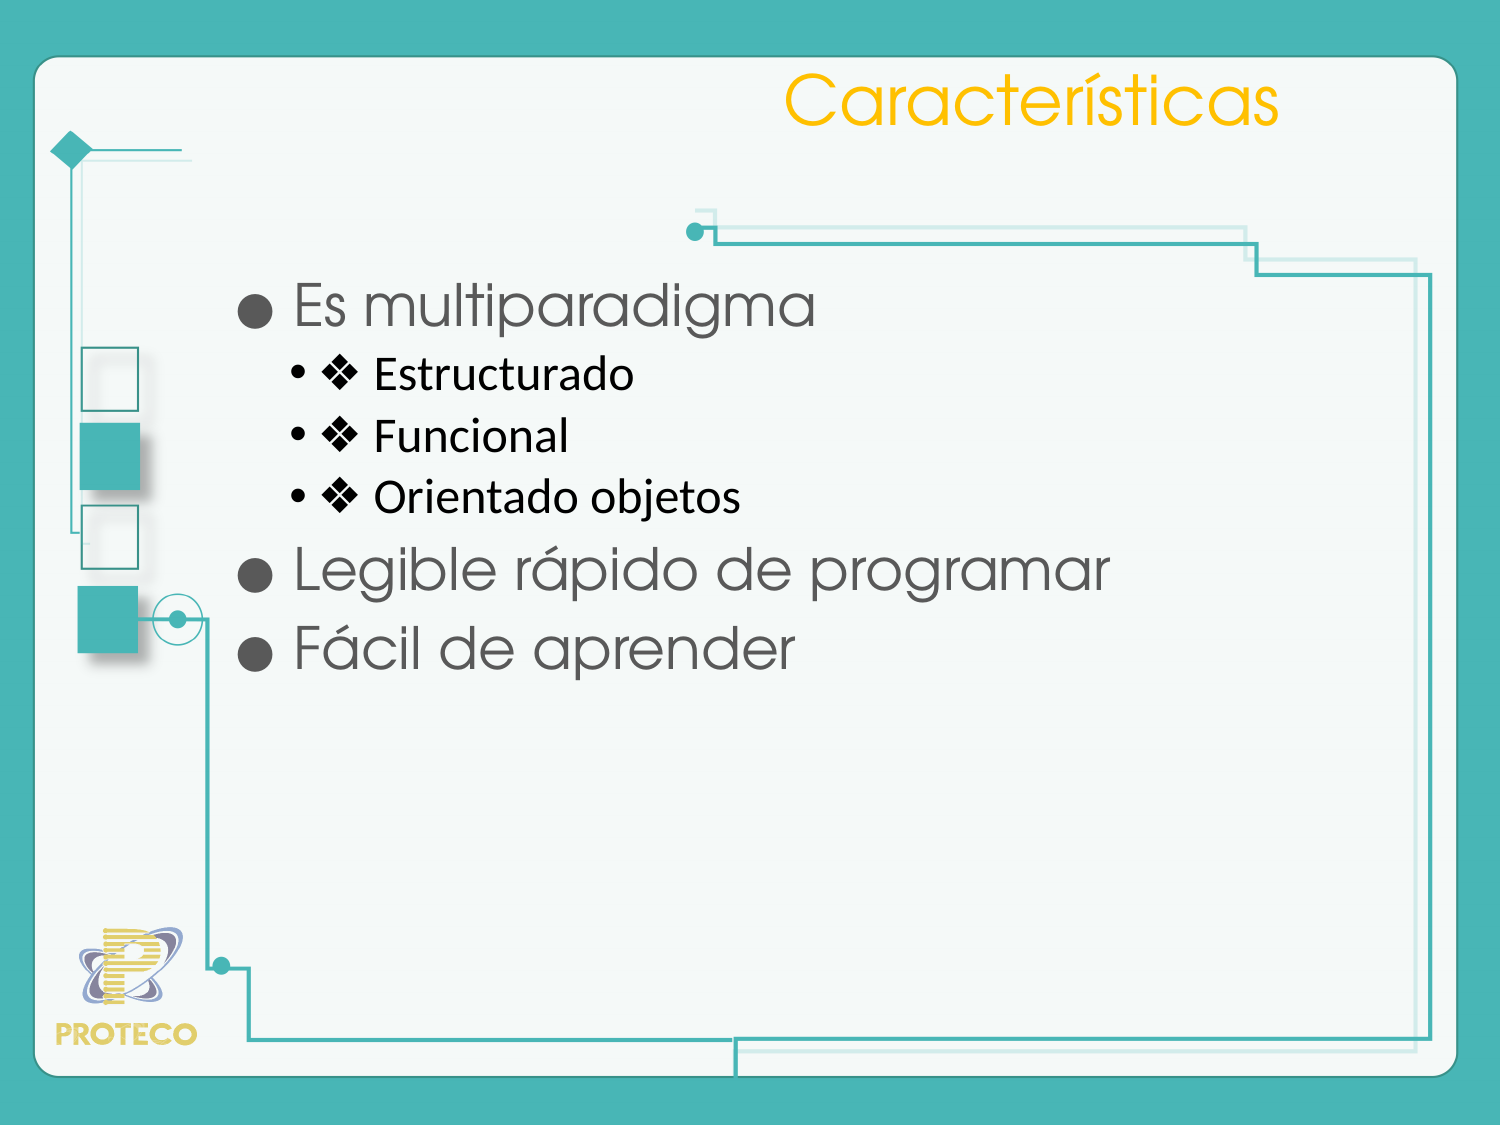

# Características
● Es multiparadigma
❖ Estructurado
❖ Funcional
❖ Orientado objetos
● Legible rápido de programar
● Fácil de aprender